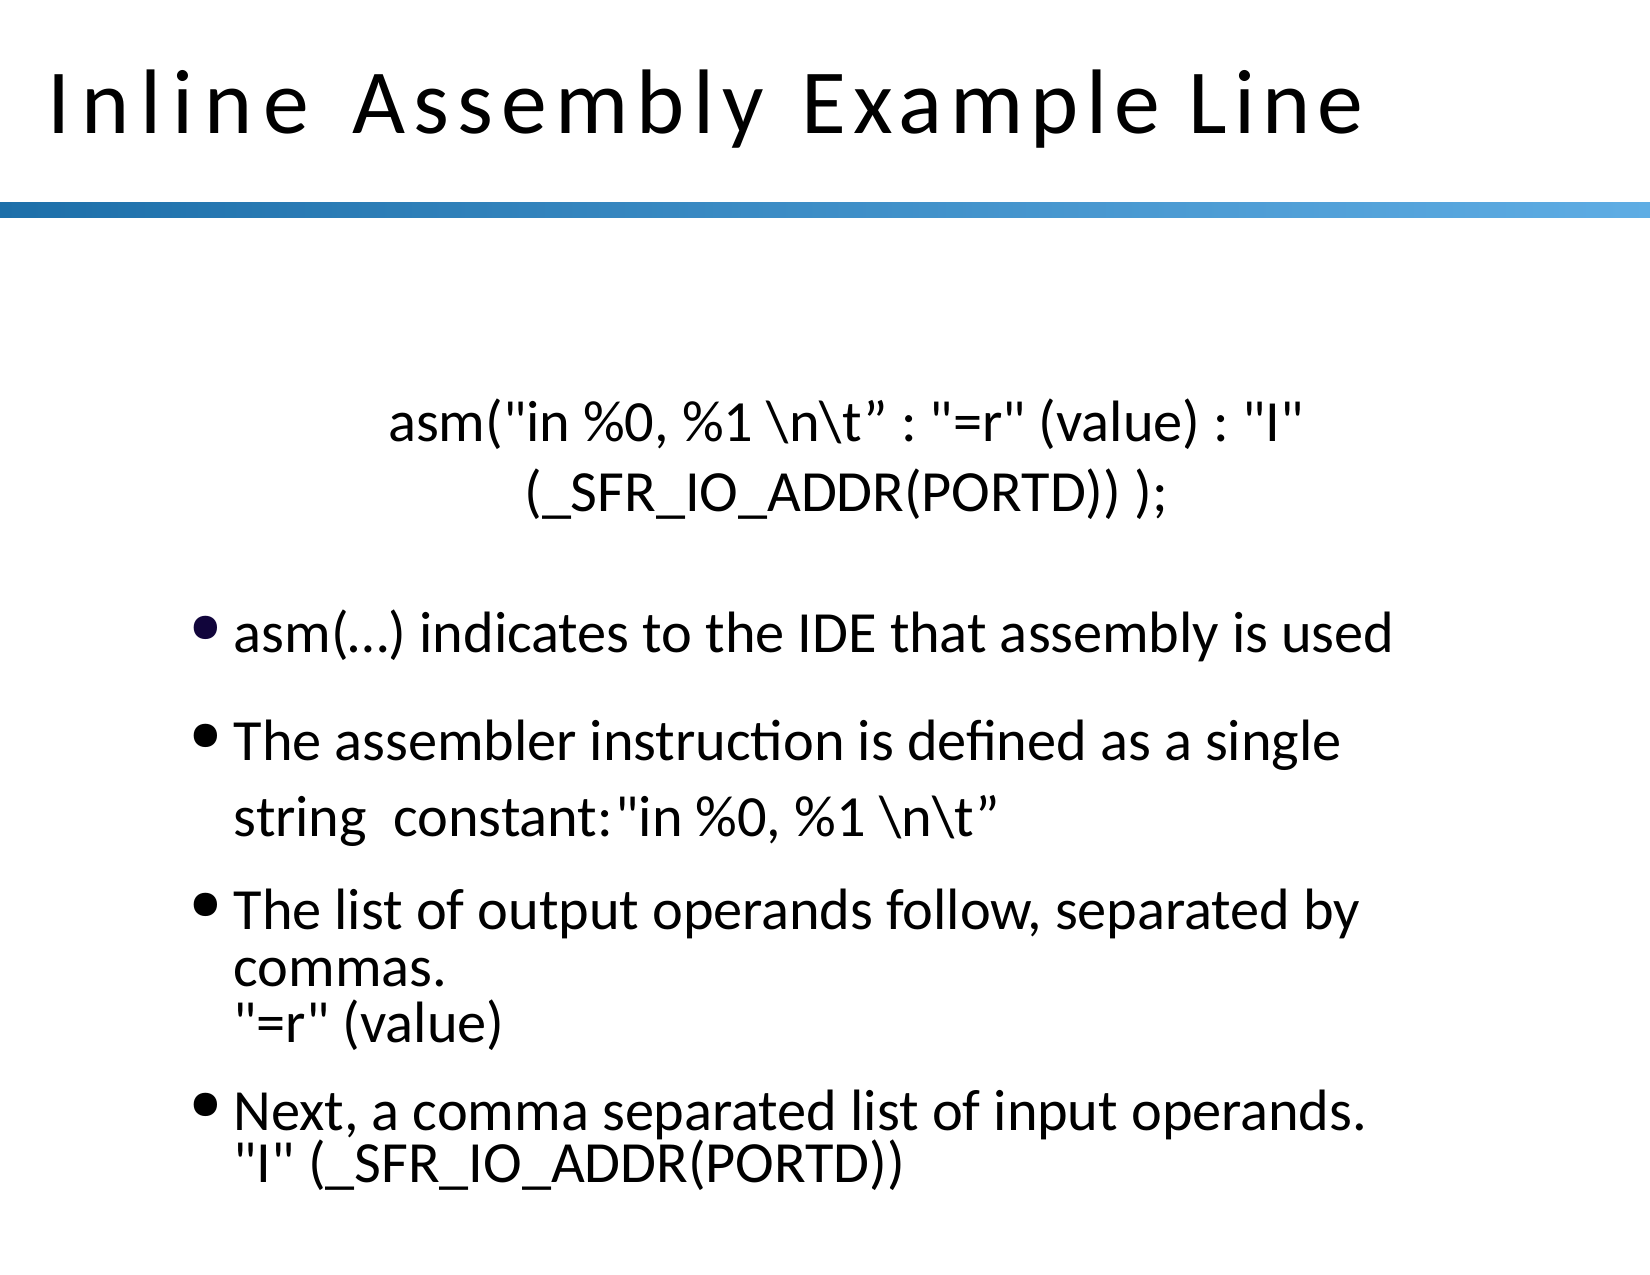

# Inline Assembly Example Line
asm("in %0, %1 \n\t” : "=r" (value) : "I" (_SFR_IO_ADDR(PORTD)) );

asm(…) indicates to the IDE that assembly is used
The assembler instruction is defined as a single string  constant:	"in %0, %1 \n\t”
The list of output operands follow, separated by commas.
"=r" (value)
Next, a comma separated list of input operands.
"I" (_SFR_IO_ADDR(PORTD))